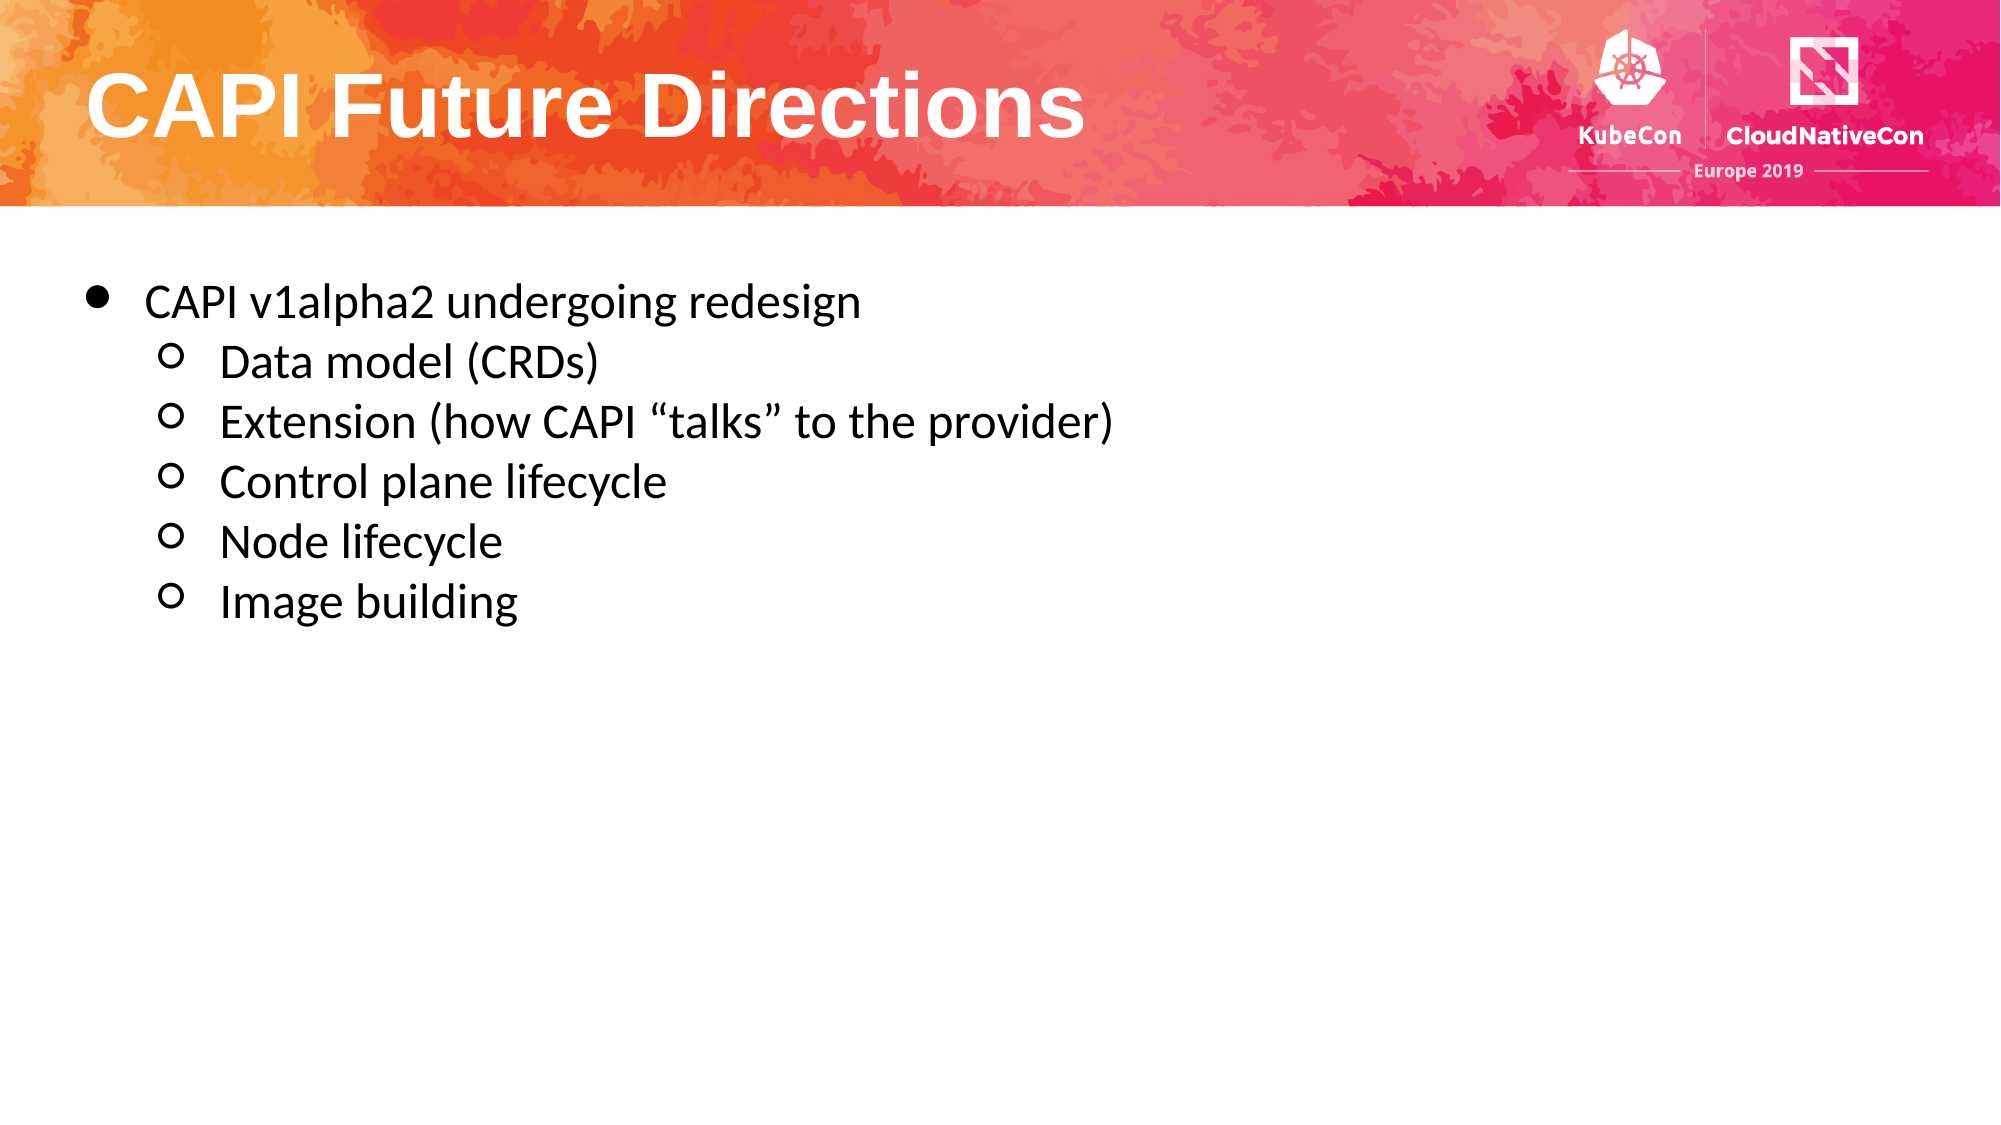

# CAPI Future Directions
CAPI v1alpha2 undergoing redesign
Data model (CRDs)
Extension (how CAPI “talks” to the provider)
Control plane lifecycle
Node lifecycle
Image building